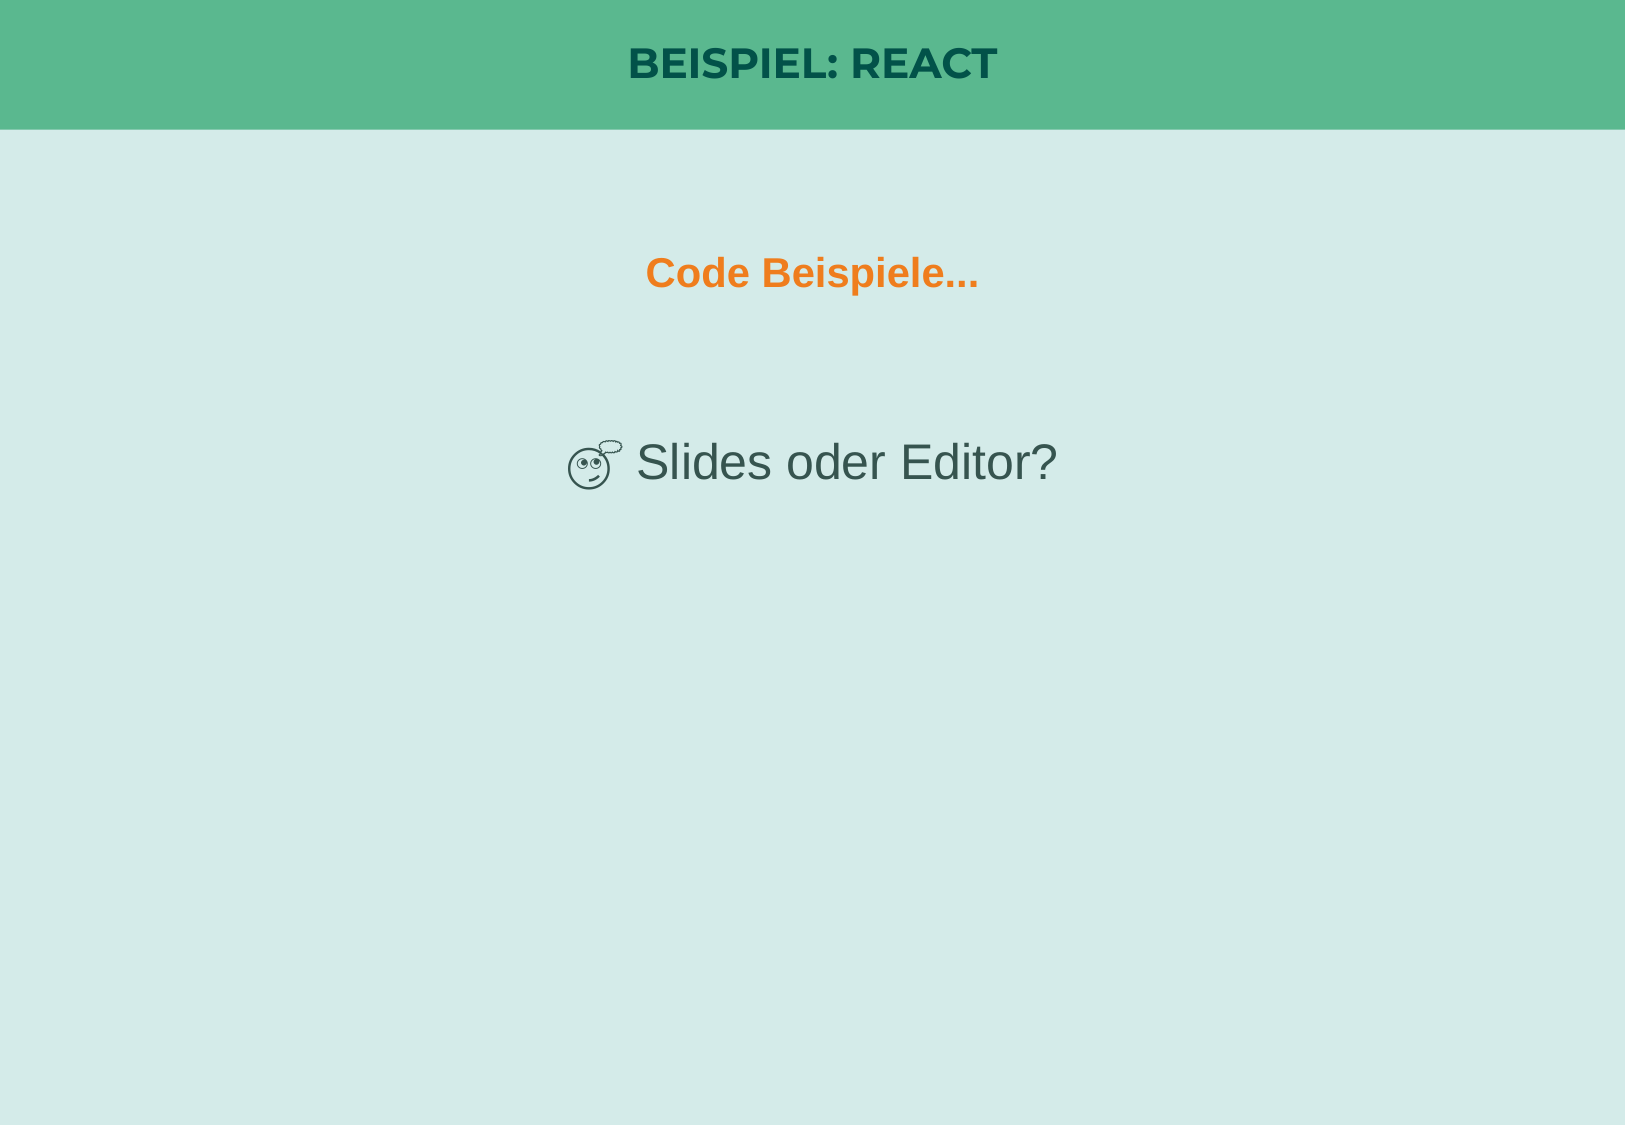

# Beispiel: React
Code Beispiele...

🤔 Slides oder Editor?